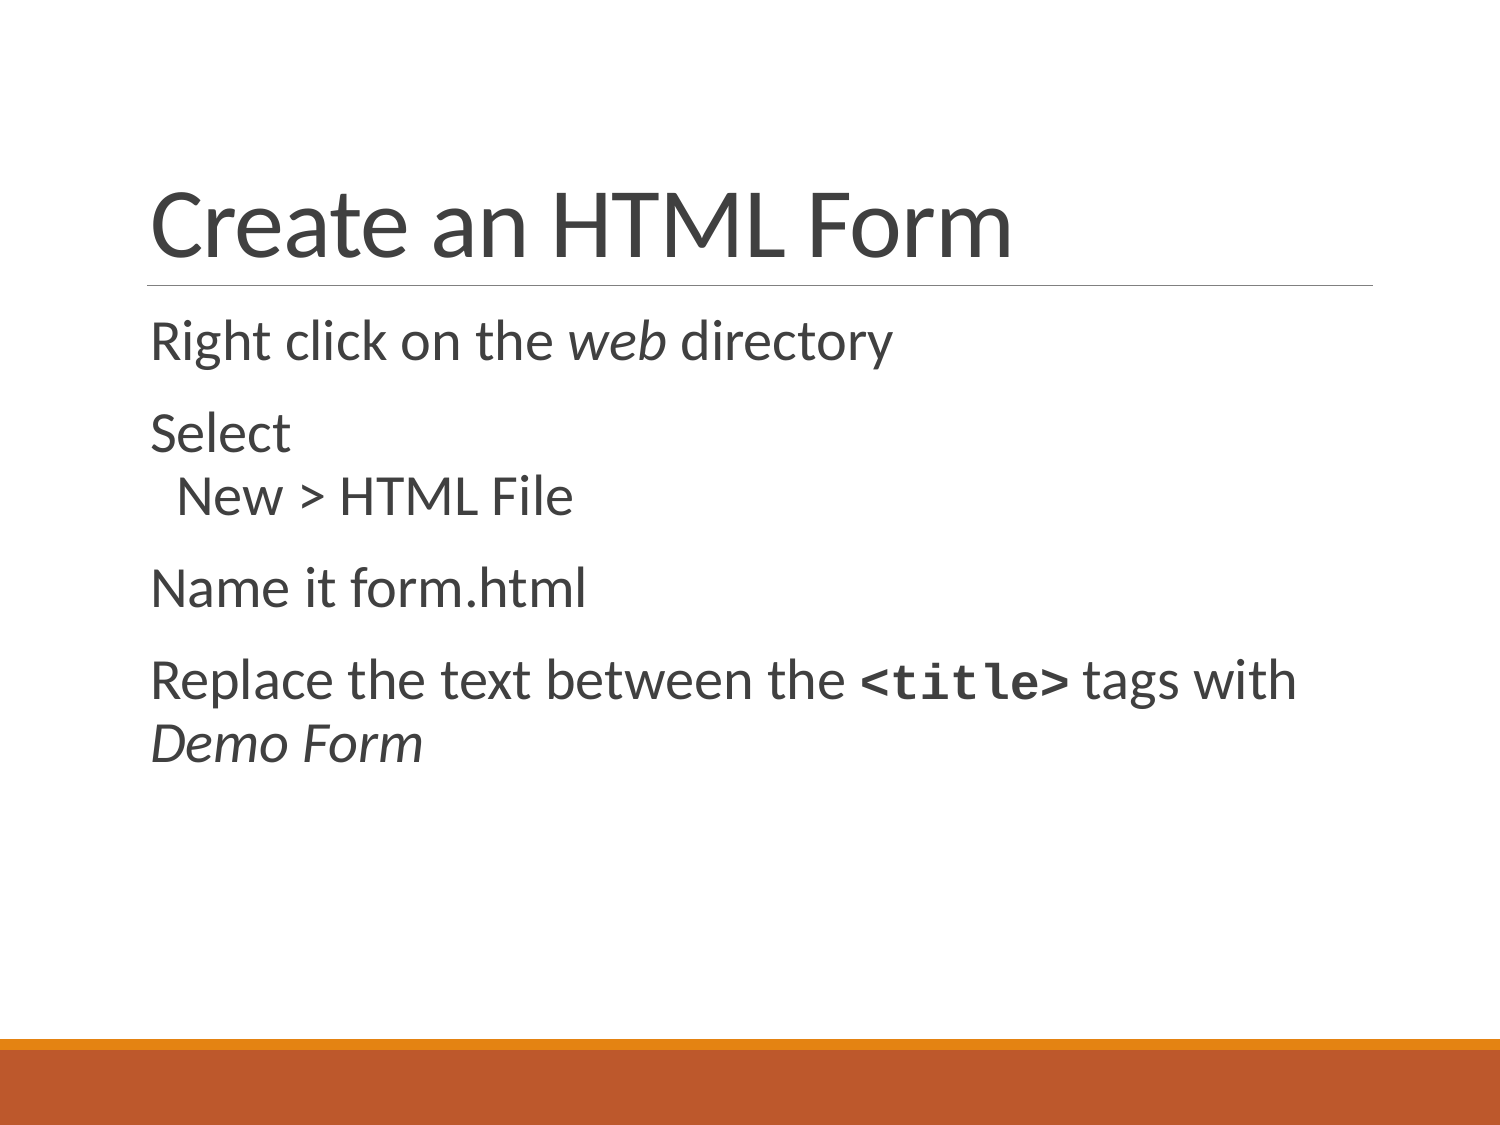

# Create an HTML Form
Right click on the web directory
Select
  New > HTML File
Name it form.html
Replace the text between the <title> tags with Demo Form